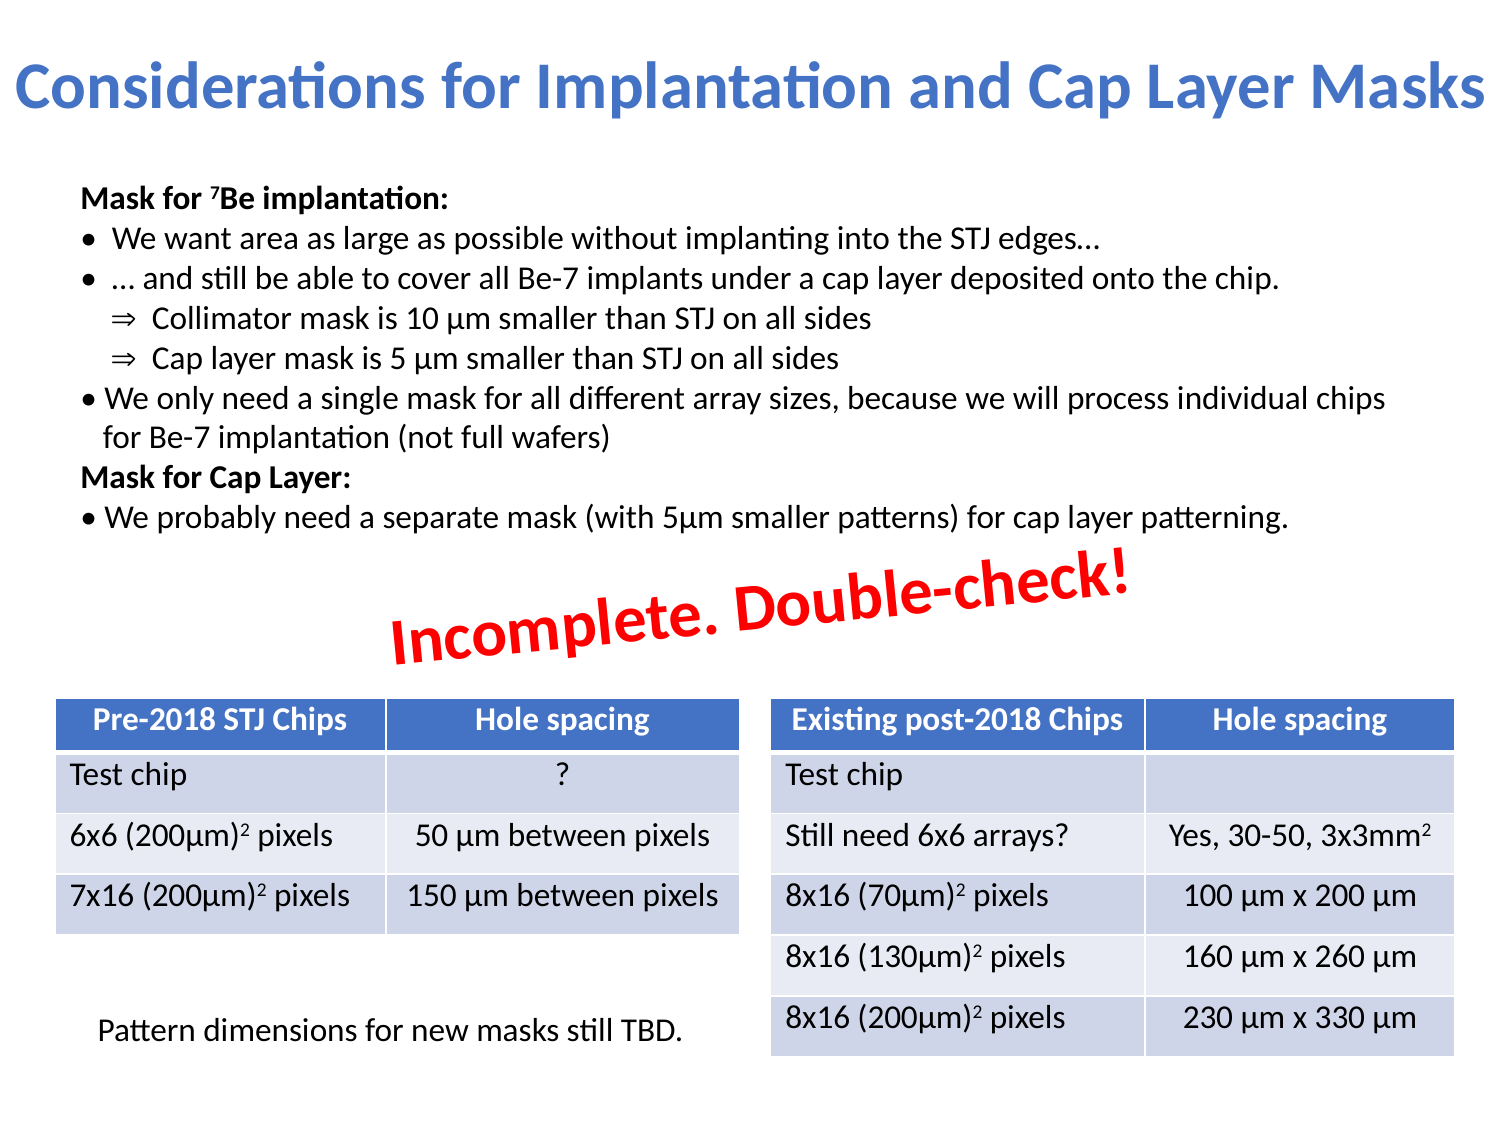

Considerations for Implantation and Cap Layer Masks
Mask for 7Be implantation:
•  We want area as large as possible without implanting into the STJ edges…
•  … and still be able to cover all Be-7 implants under a cap layer deposited onto the chip.
    ⇒  Collimator mask is 10 µm smaller than STJ on all sides
    ⇒  Cap layer mask is 5 µm smaller than STJ on all sides
• We only need a single mask for all different array sizes, because we will process individual chips
   for Be-7 implantation (not full wafers)
Mask for Cap Layer:
• We probably need a separate mask (with 5µm smaller patterns) for cap layer patterning.
Incomplete. Double-check!
| Pre-2018 STJ Chips | Hole spacing |
| --- | --- |
| Test chip | ? |
| 6x6 (200µm)2 pixels | 50 µm between pixels |
| 7x16 (200µm)2 pixels | 150 µm between pixels |
| Existing post-2018 Chips | Hole spacing |
| --- | --- |
| Test chip |  |
| Still need 6x6 arrays? | Yes, 30-50, 3x3mm2 |
| 8x16 (70µm)2 pixels | 100 µm x 200 µm |
| 8x16 (130µm)2 pixels | 160 µm x 260 µm |
| 8x16 (200µm)2 pixels | 230 µm x 330 µm |
Pattern dimensions for new masks still TBD.